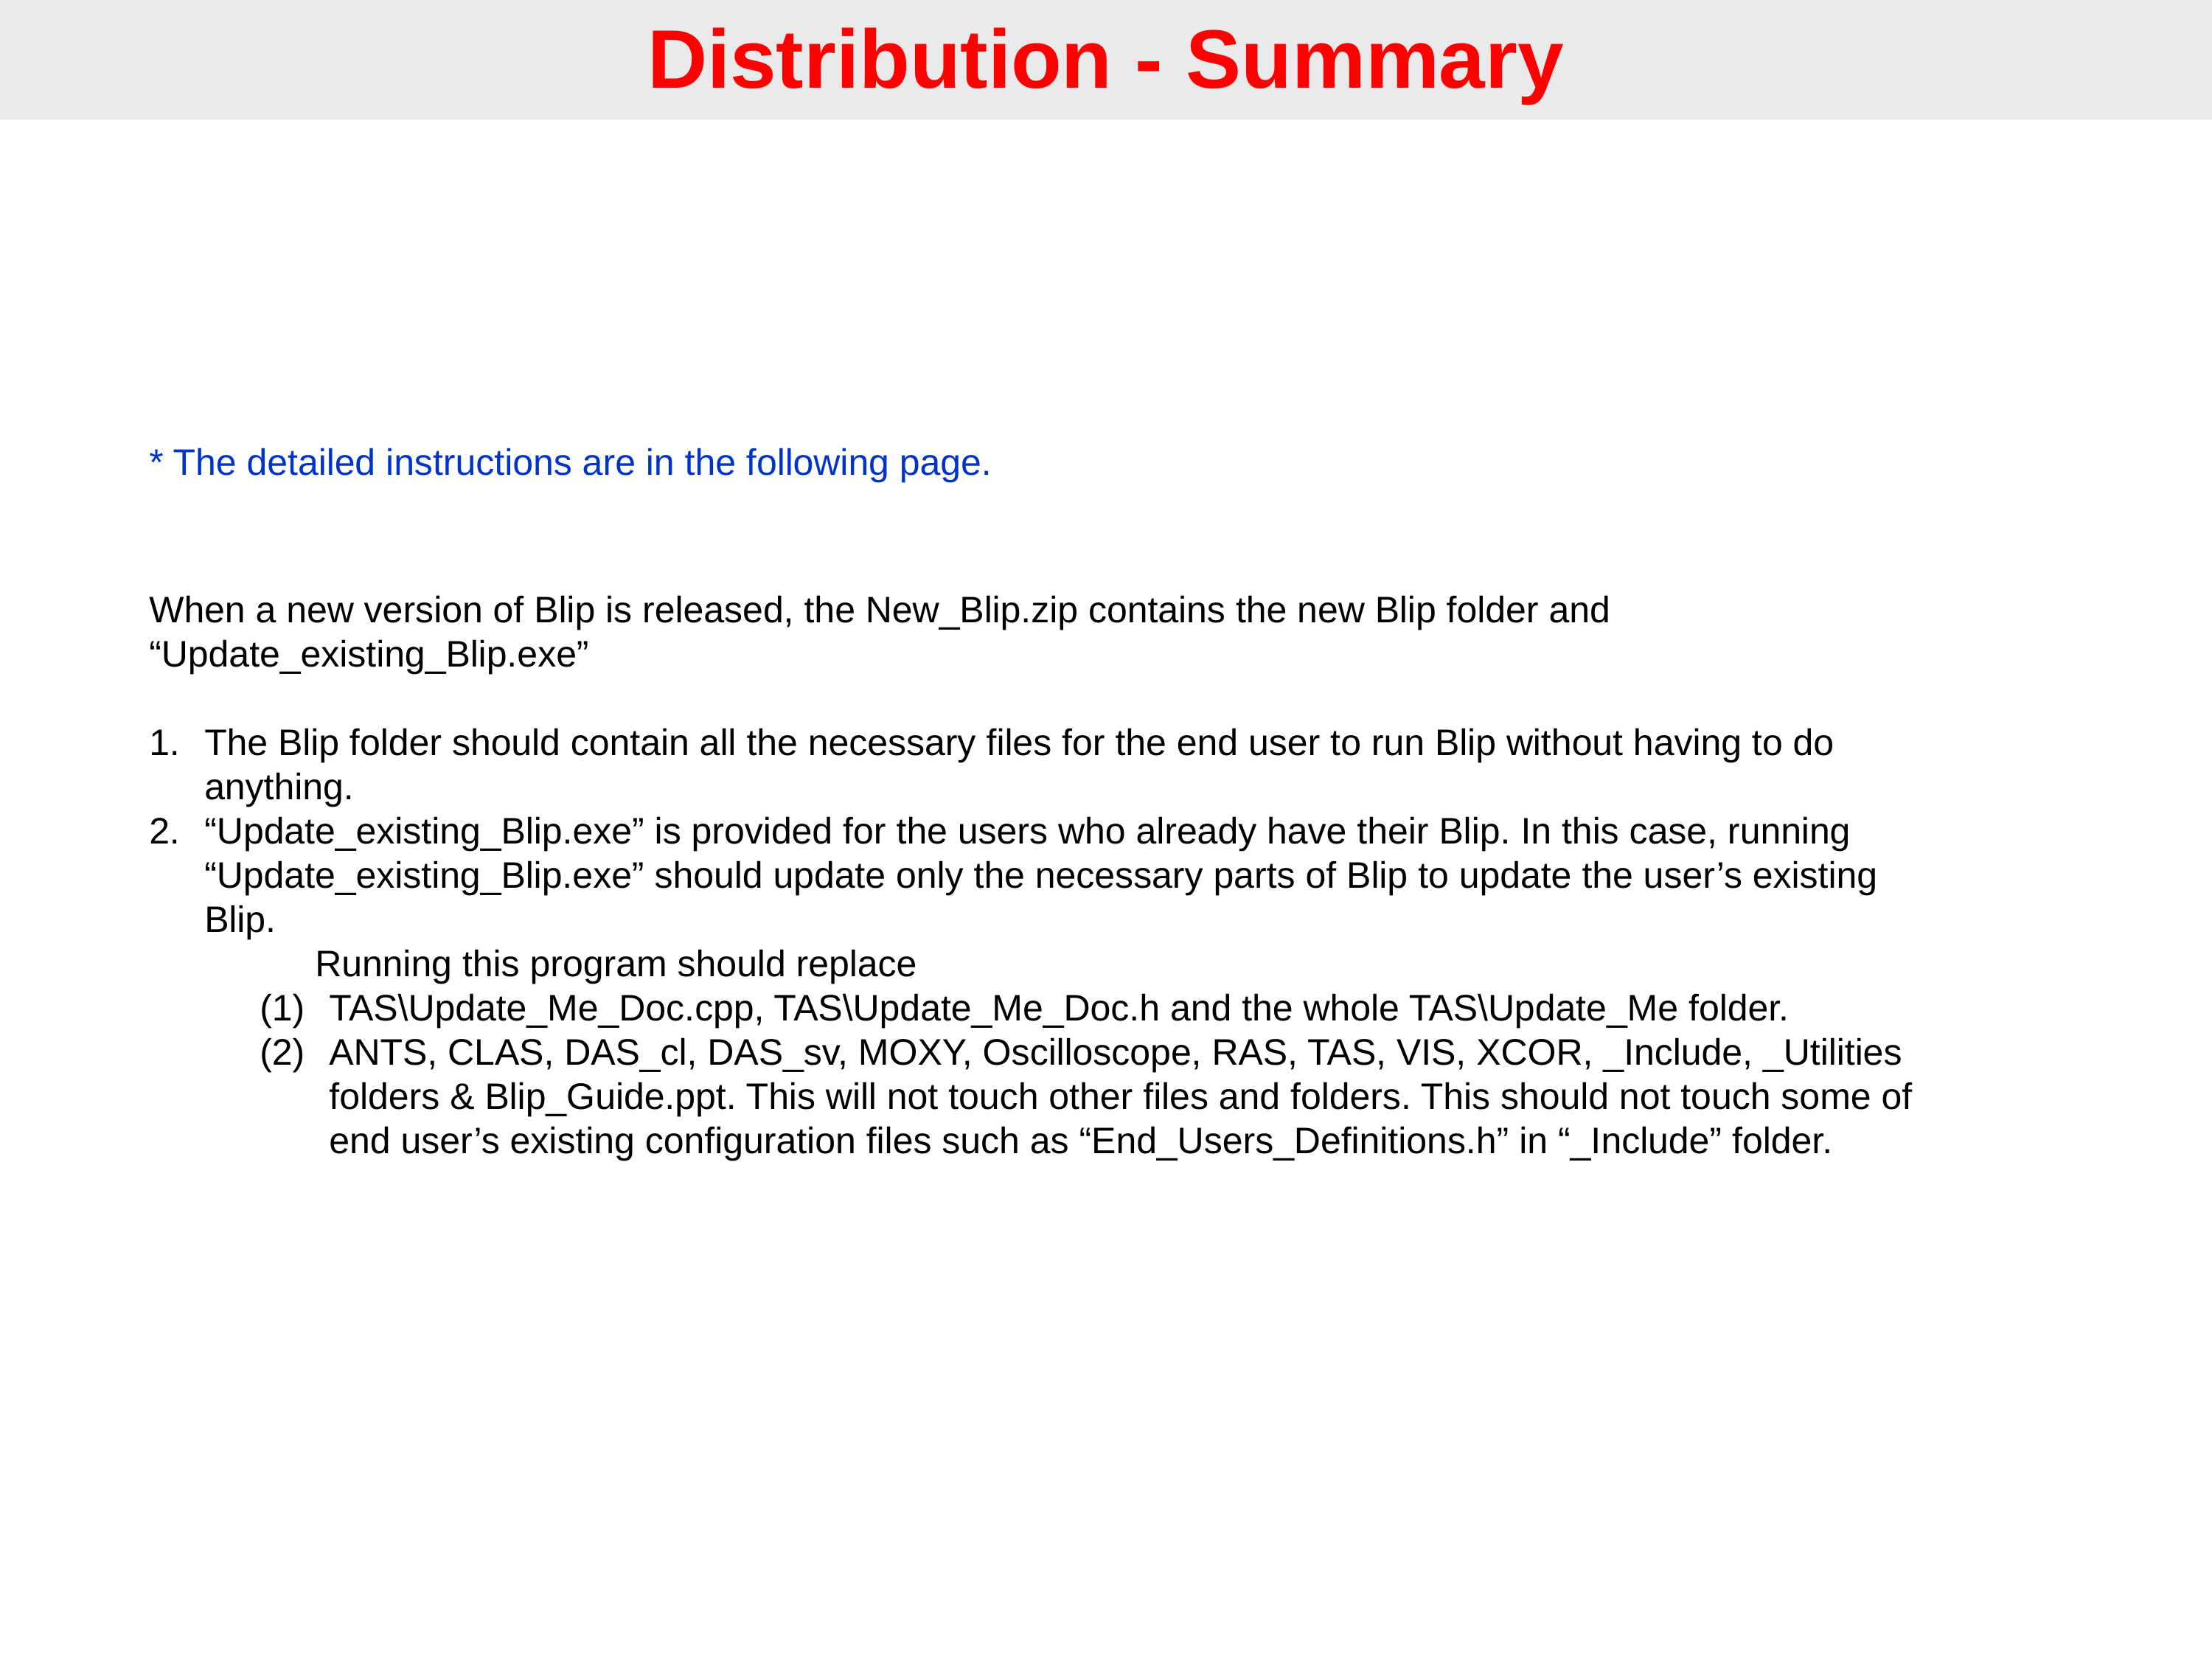

Distribution - Summary
* The detailed instructions are in the following page.

When a new version of Blip is released, the New_Blip.zip contains the new Blip folder and “Update_existing_Blip.exe”

The Blip folder should contain all the necessary files for the end user to run Blip without having to do anything.
“Update_existing_Blip.exe” is provided for the users who already have their Blip. In this case, running “Update_existing_Blip.exe” should update only the necessary parts of Blip to update the user’s existing Blip.
	Running this program should replace
TAS\Update_Me_Doc.cpp, TAS\Update_Me_Doc.h and the whole TAS\Update_Me folder.
ANTS, CLAS, DAS_cl, DAS_sv, MOXY, Oscilloscope, RAS, TAS, VIS, XCOR, _Include, _Utilities folders & Blip_Guide.ppt. This will not touch other files and folders. This should not touch some of end user’s existing configuration files such as “End_Users_Definitions.h” in “_Include” folder.